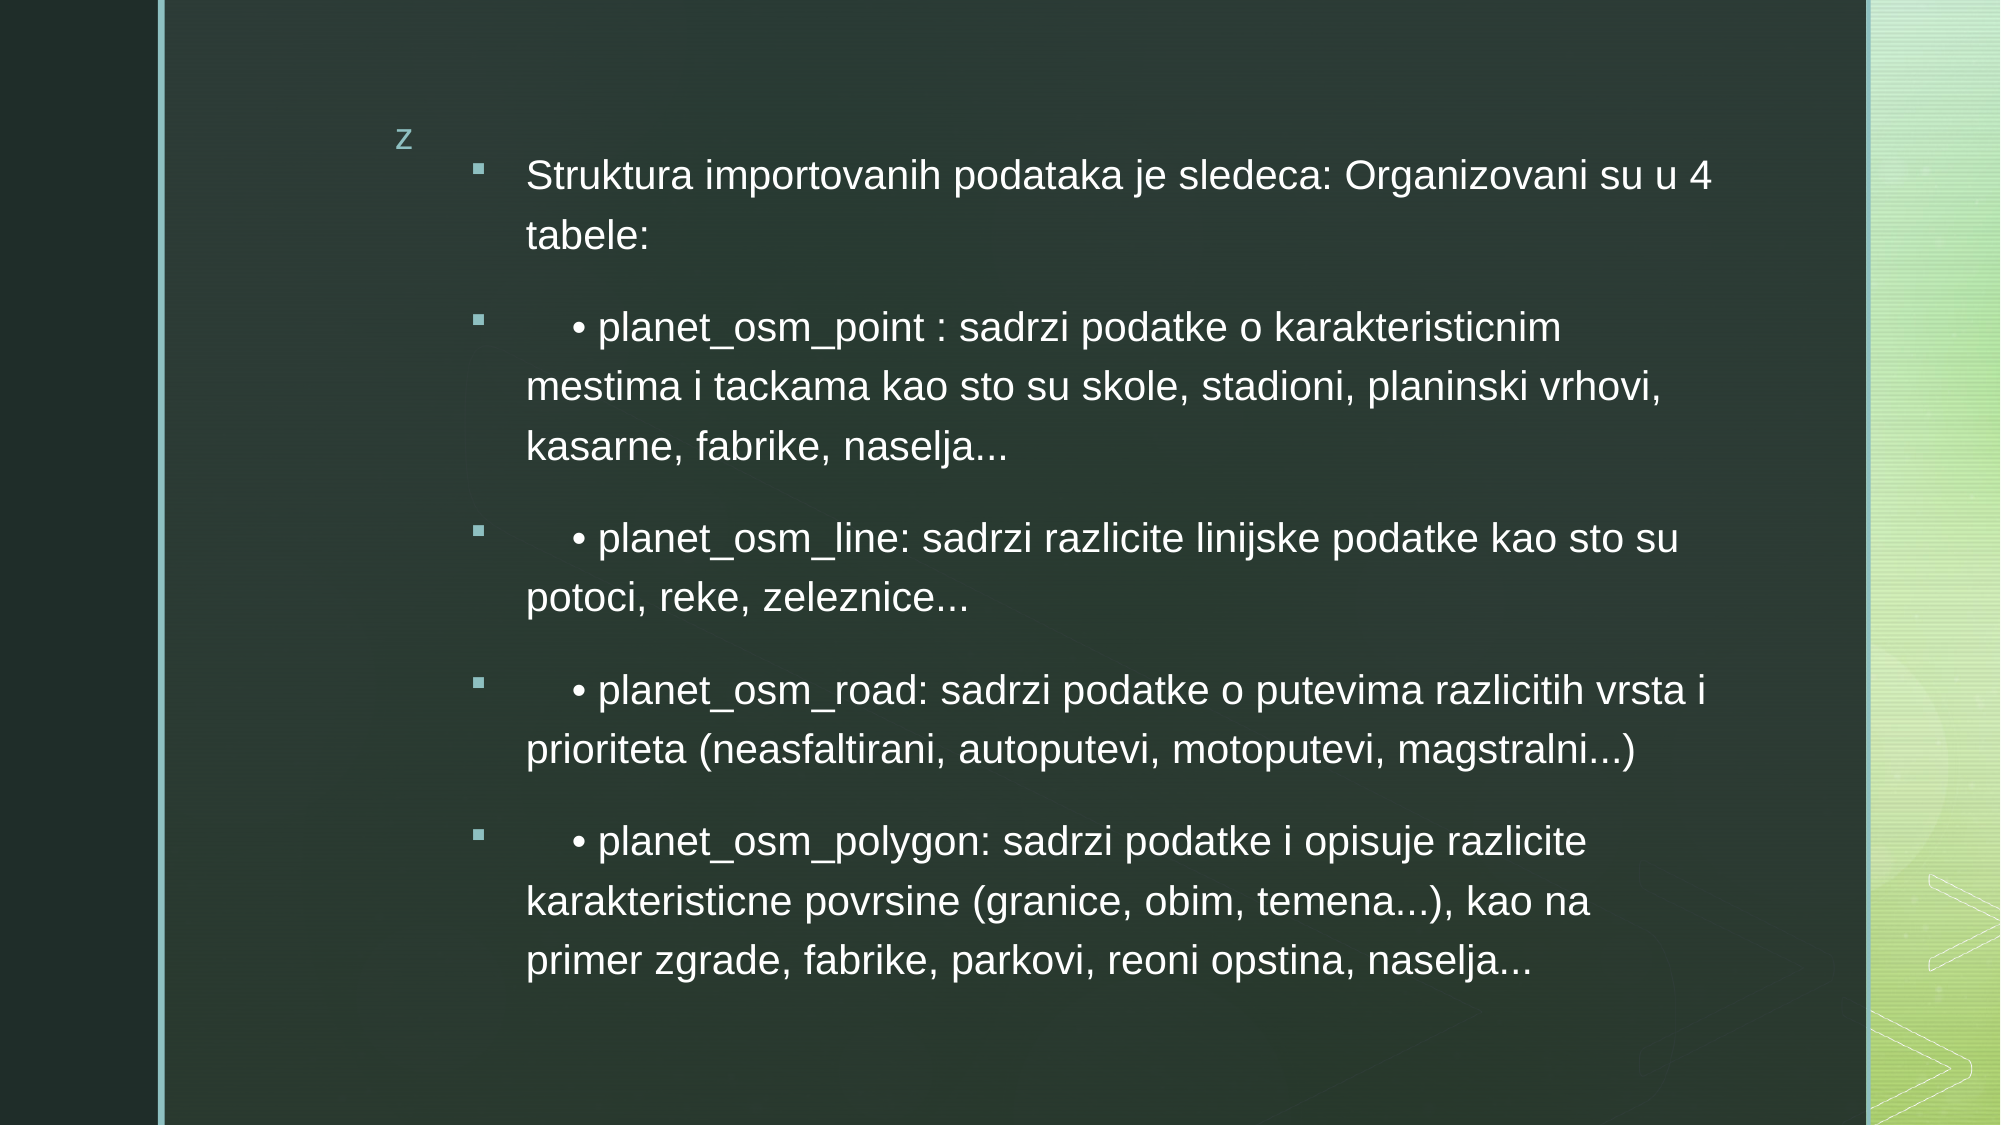

#
Struktura importovanih podataka je sledeca: Organizovani su u 4 tabele:
    • planet_osm_point : sadrzi podatke o karakteristicnim mestima i tackama kao sto su skole, stadioni, planinski vrhovi, kasarne, fabrike, naselja...
    • planet_osm_line: sadrzi razlicite linijske podatke kao sto su potoci, reke, zeleznice...
    • planet_osm_road: sadrzi podatke o putevima razlicitih vrsta i prioriteta (neasfaltirani, autoputevi, motoputevi, magstralni...)
    • planet_osm_polygon: sadrzi podatke i opisuje razlicite karakteristicne povrsine (granice, obim, temena...), kao na primer zgrade, fabrike, parkovi, reoni opstina, naselja...